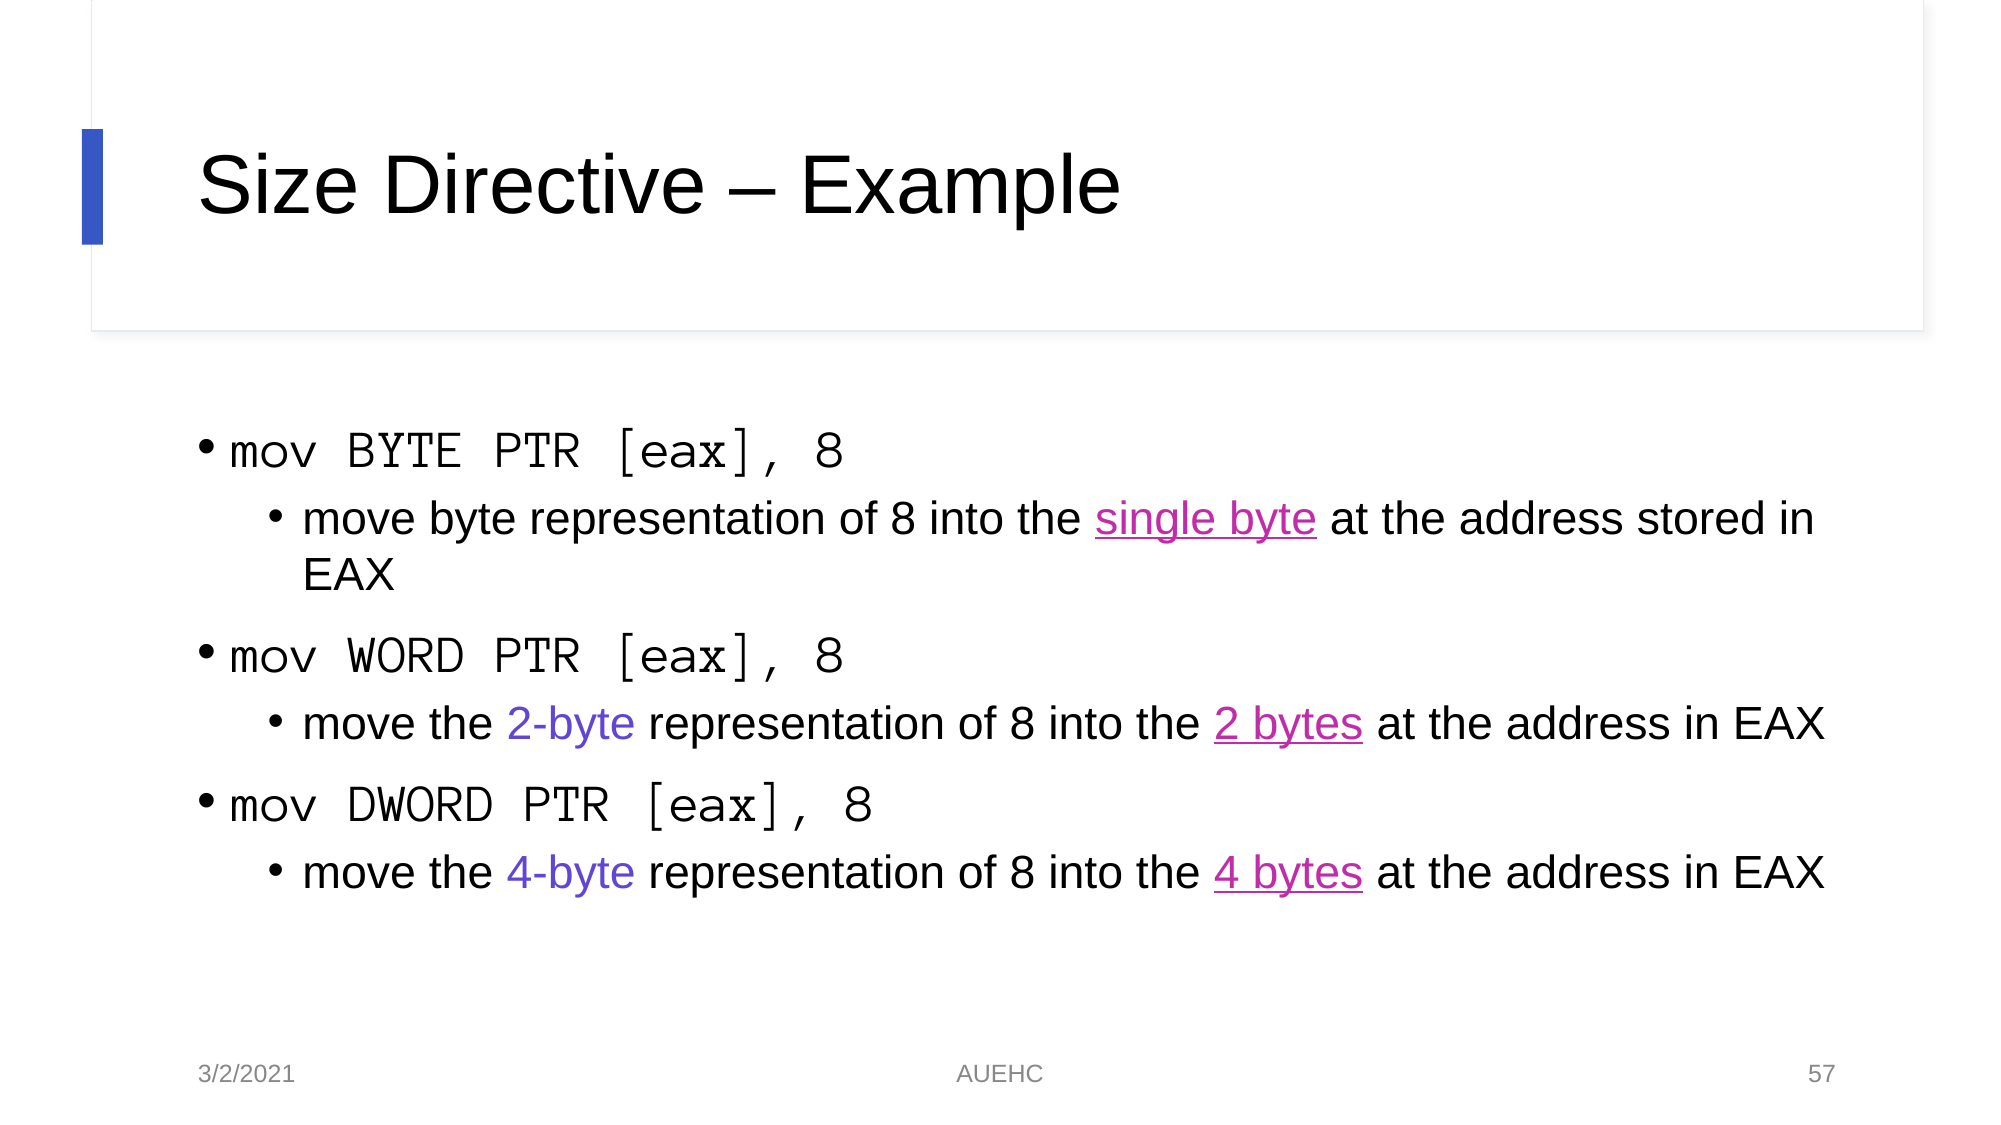

# Size Directive – Example
mov BYTE PTR [eax], 8
move byte representation of 8 into the single byte at the address stored in EAX
mov WORD PTR [eax], 8
move the 2-byte representation of 8 into the 2 bytes at the address in EAX
mov DWORD PTR [eax], 8
move the 4-byte representation of 8 into the 4 bytes at the address in EAX

3/2/2021
AUEHC
57